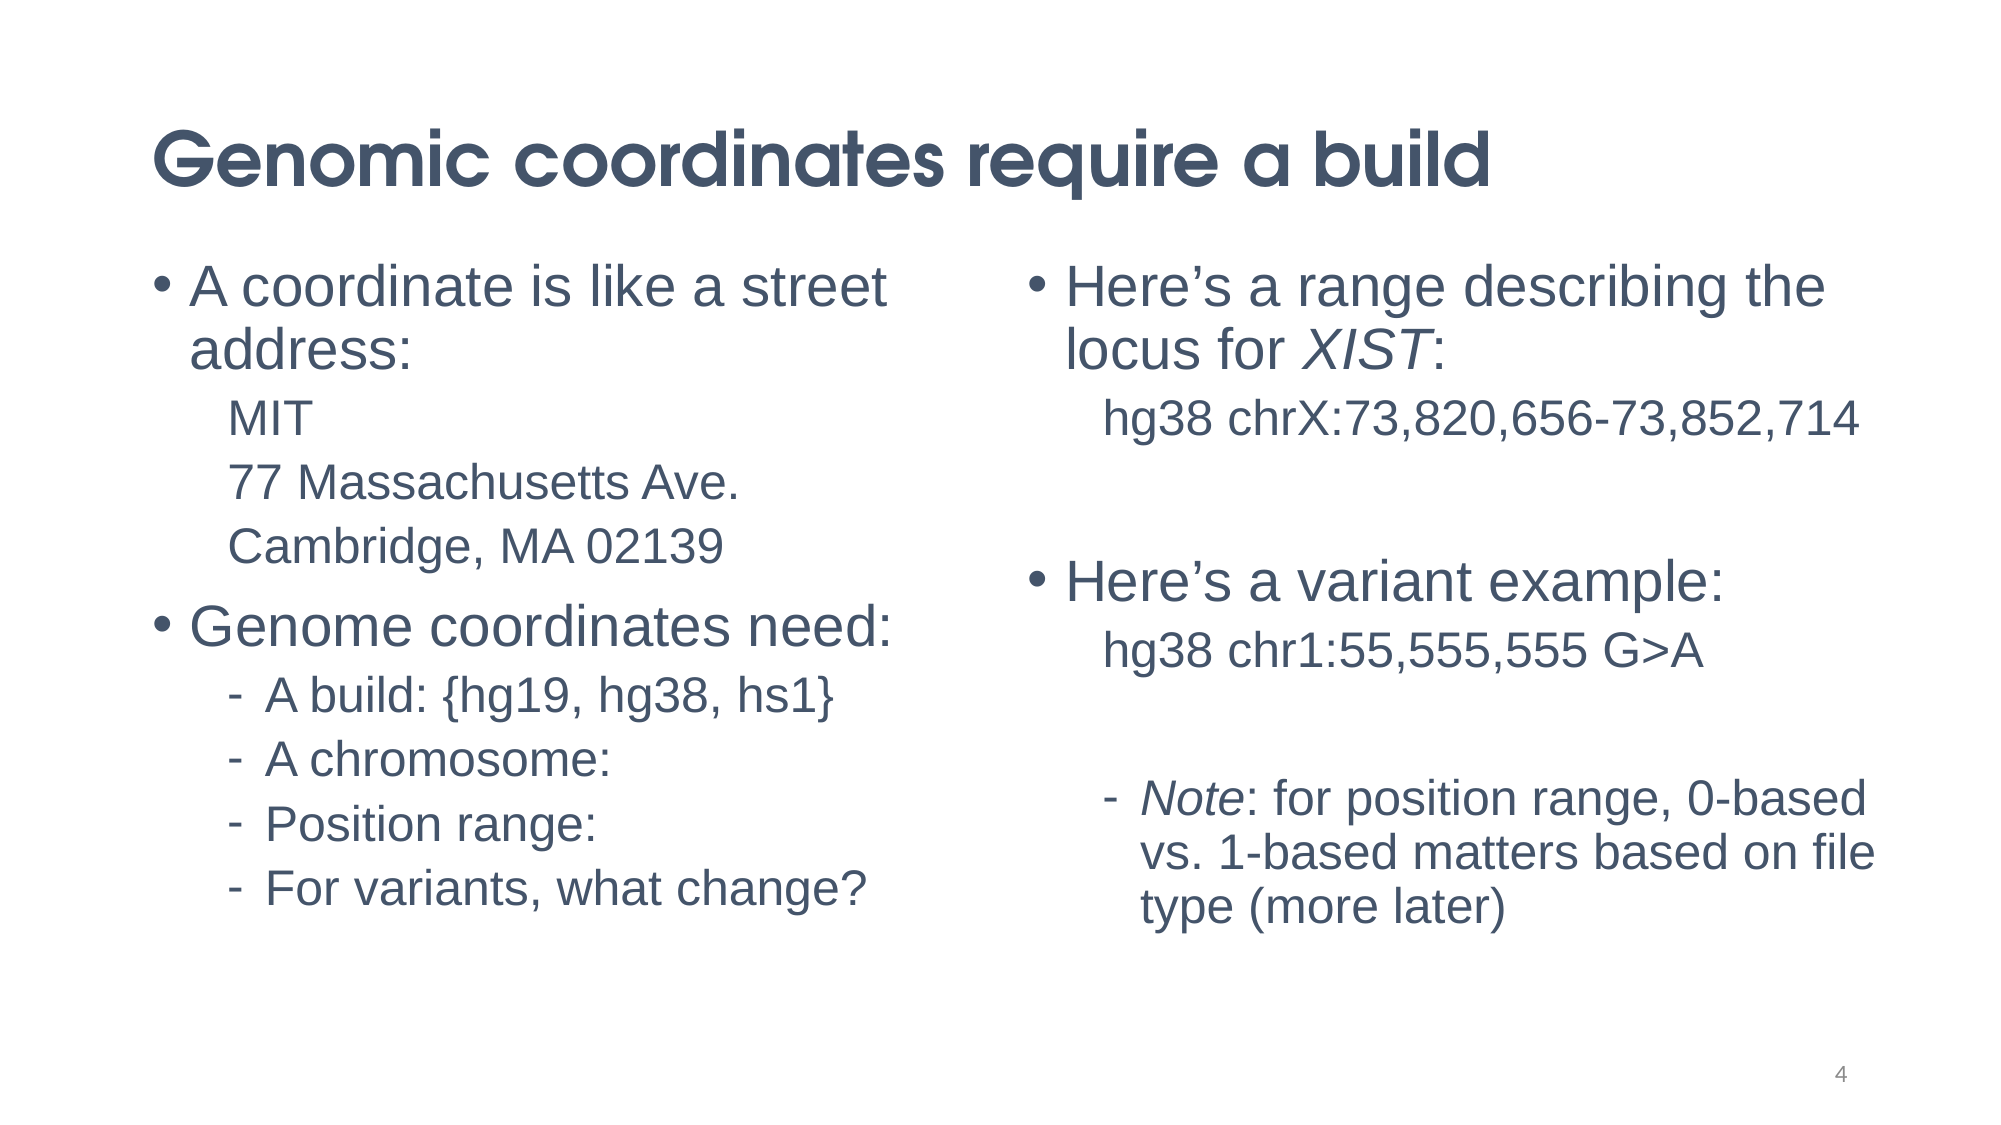

# Genomic coordinates require a build
A coordinate is like a street address:
MIT
77 Massachusetts Ave.
Cambridge, MA 02139
Genome coordinates need:
A build: {hg19, hg38, hs1}
A chromosome:
Position range:
For variants, what change?

Here’s a range describing the locus for XIST:
hg38 chrX:73,820,656-73,852,714

Here’s a variant example:
hg38 chr1:55,555,555 G>A

Note: for position range, 0-based vs. 1-based matters based on file type (more later)
4